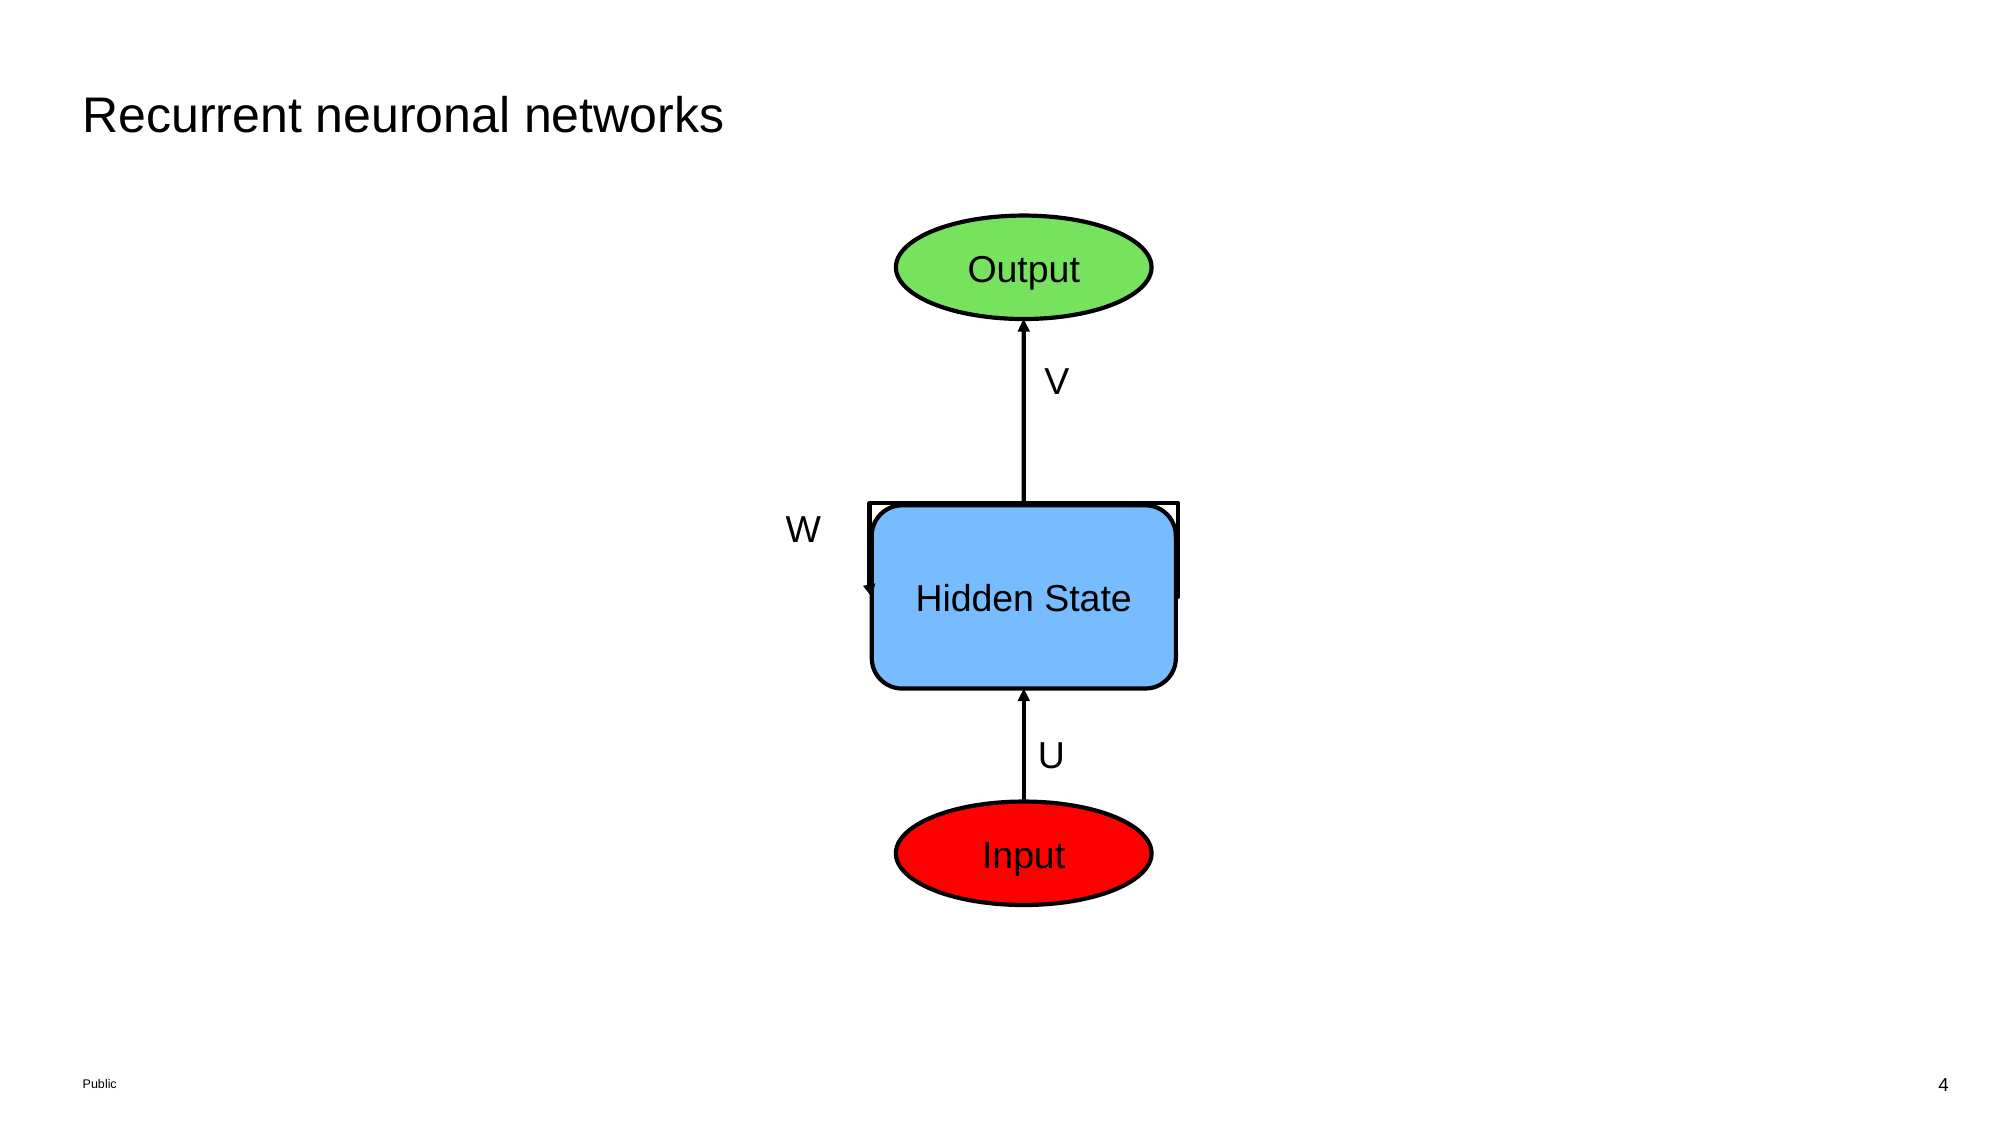

# Recurrent neuronal networks
Output
V
W
Hidden State
U
Input